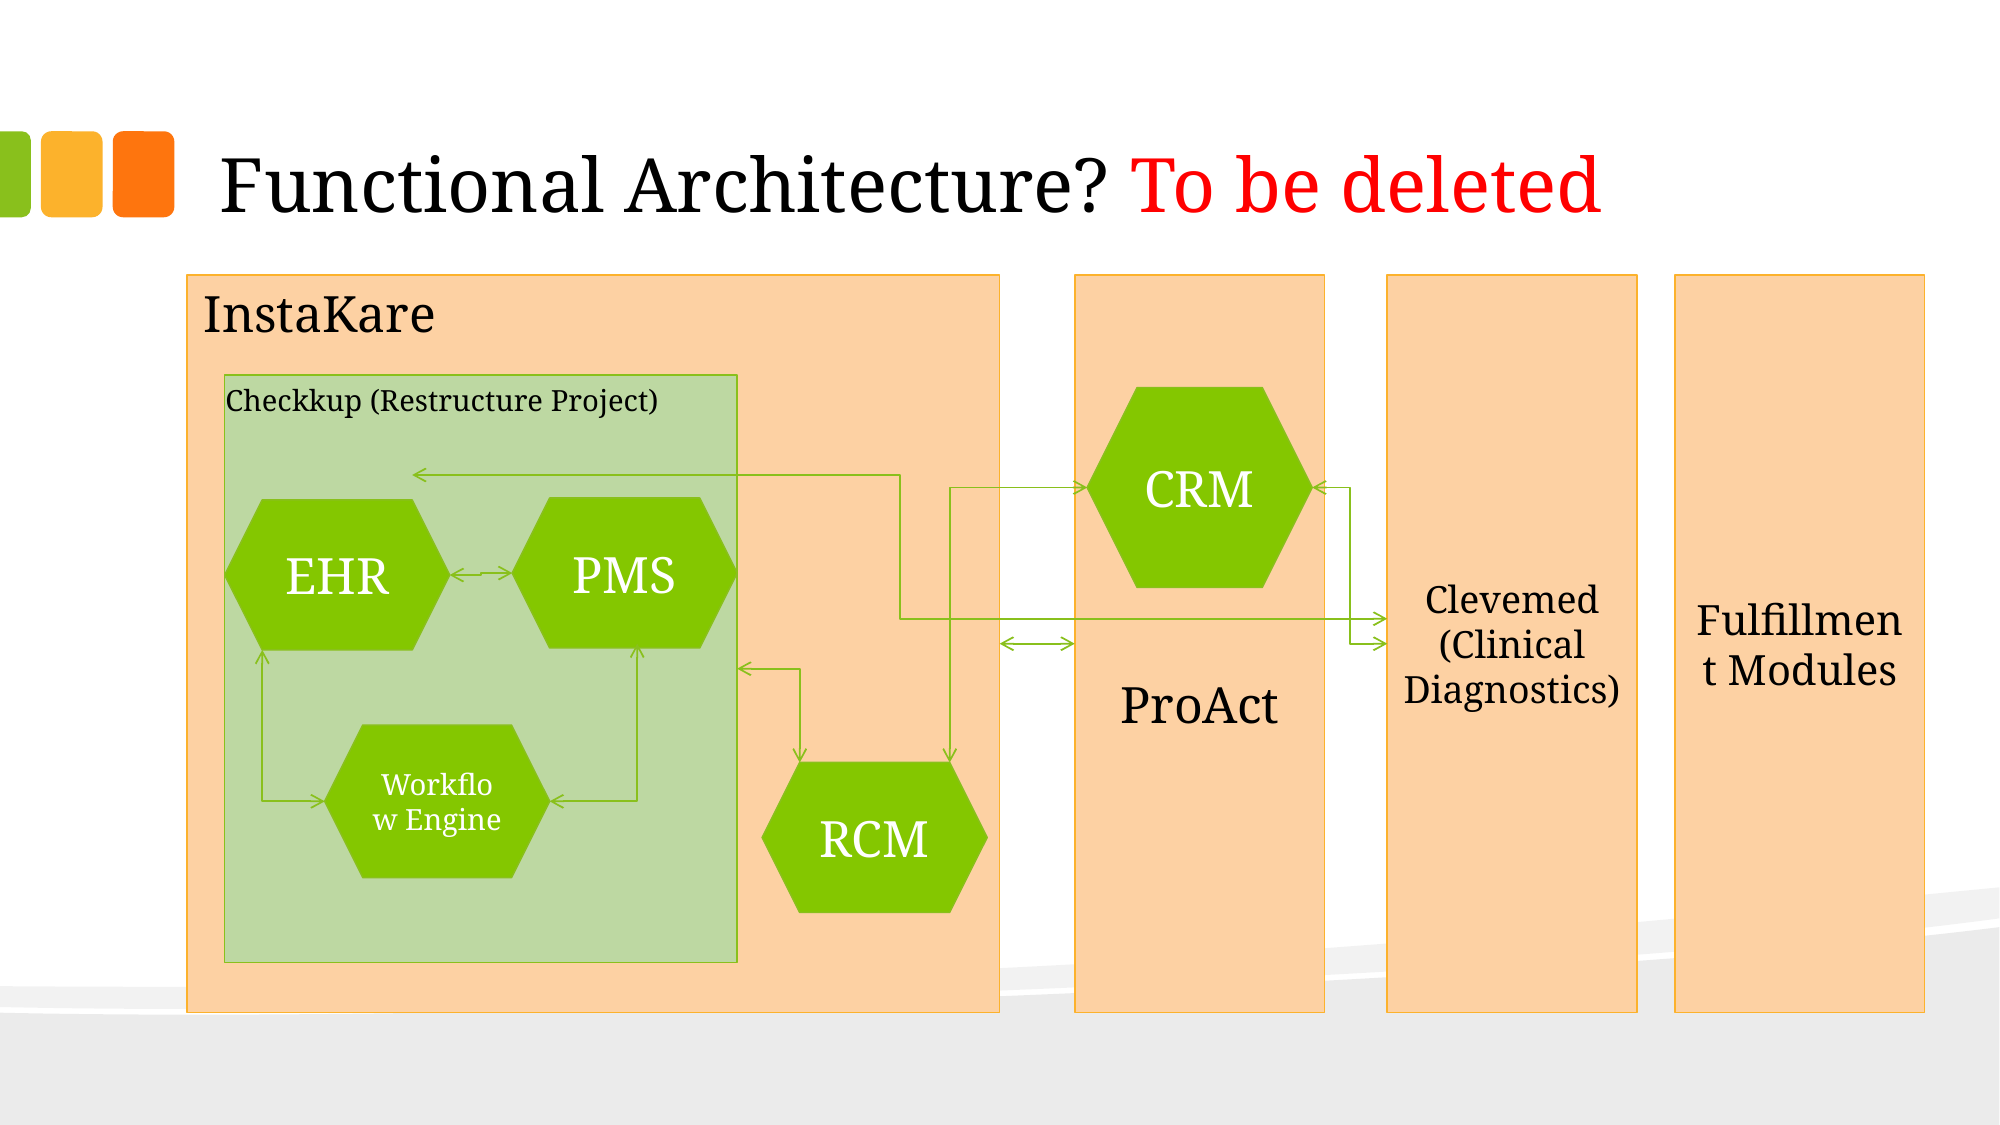

# Functional Architecture? To be deleted

InstaKare

ProAct
Clevemed
(Clinical Diagnostics)
Fulfillment Modules

Checkkup (Restructure Project)

CRM
PMS
EHR
Workflow Engine
RCM